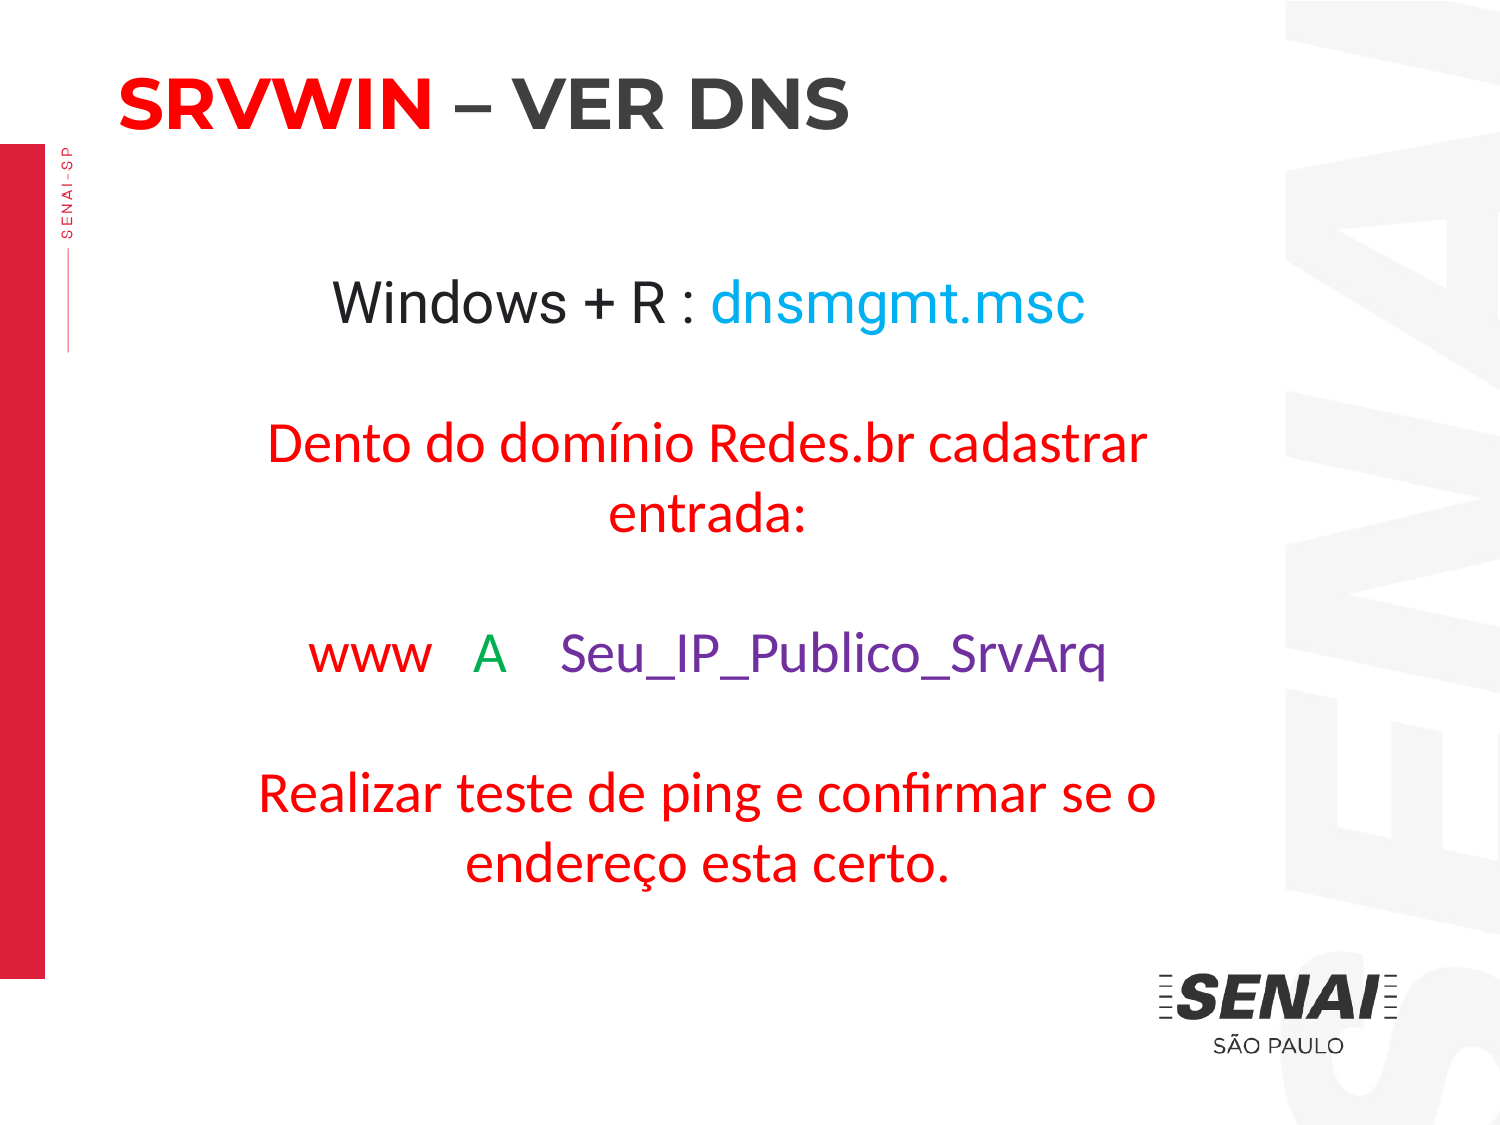

SRVWIN – VER DNS
Windows + R : dnsmgmt.msc

Dento do domínio Redes.br cadastrar entrada:

www   A    Seu_IP_Publico_SrvArq

Realizar teste de ping e confirmar se o endereço esta certo.